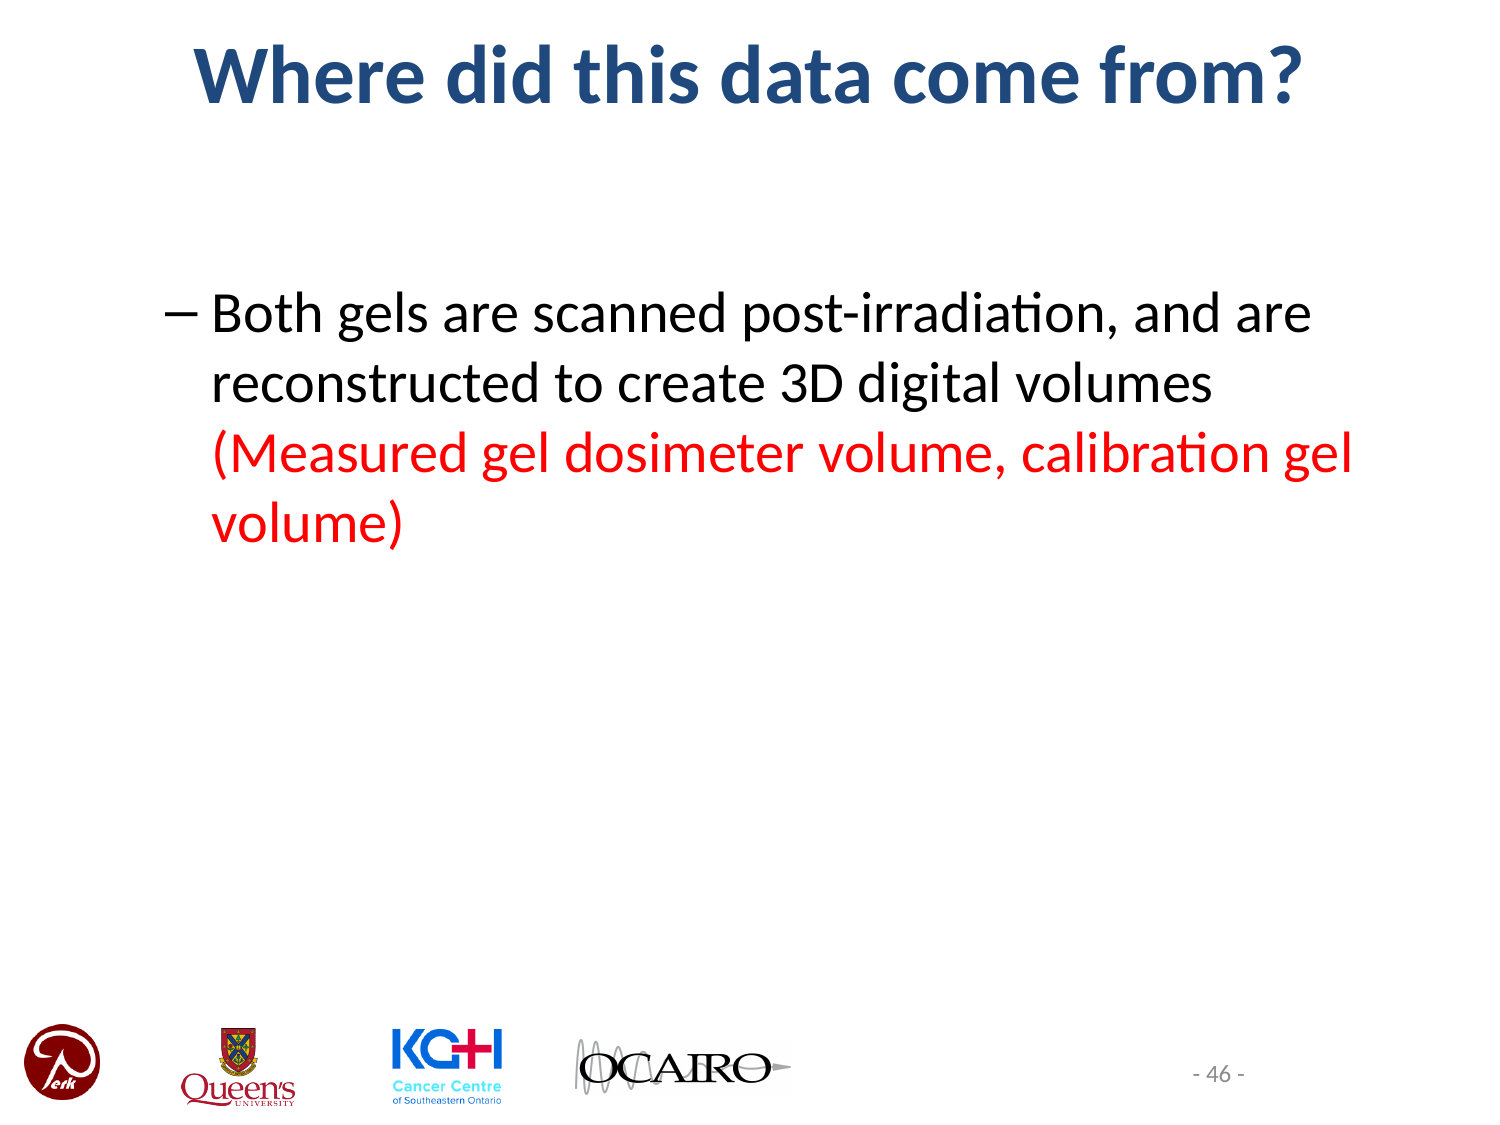

Where did this data come from?

Both gels are scanned post-irradiation, and are reconstructed to create 3D digital volumes
(Measured gel dosimeter volume, calibration gel volume)

- 46 -